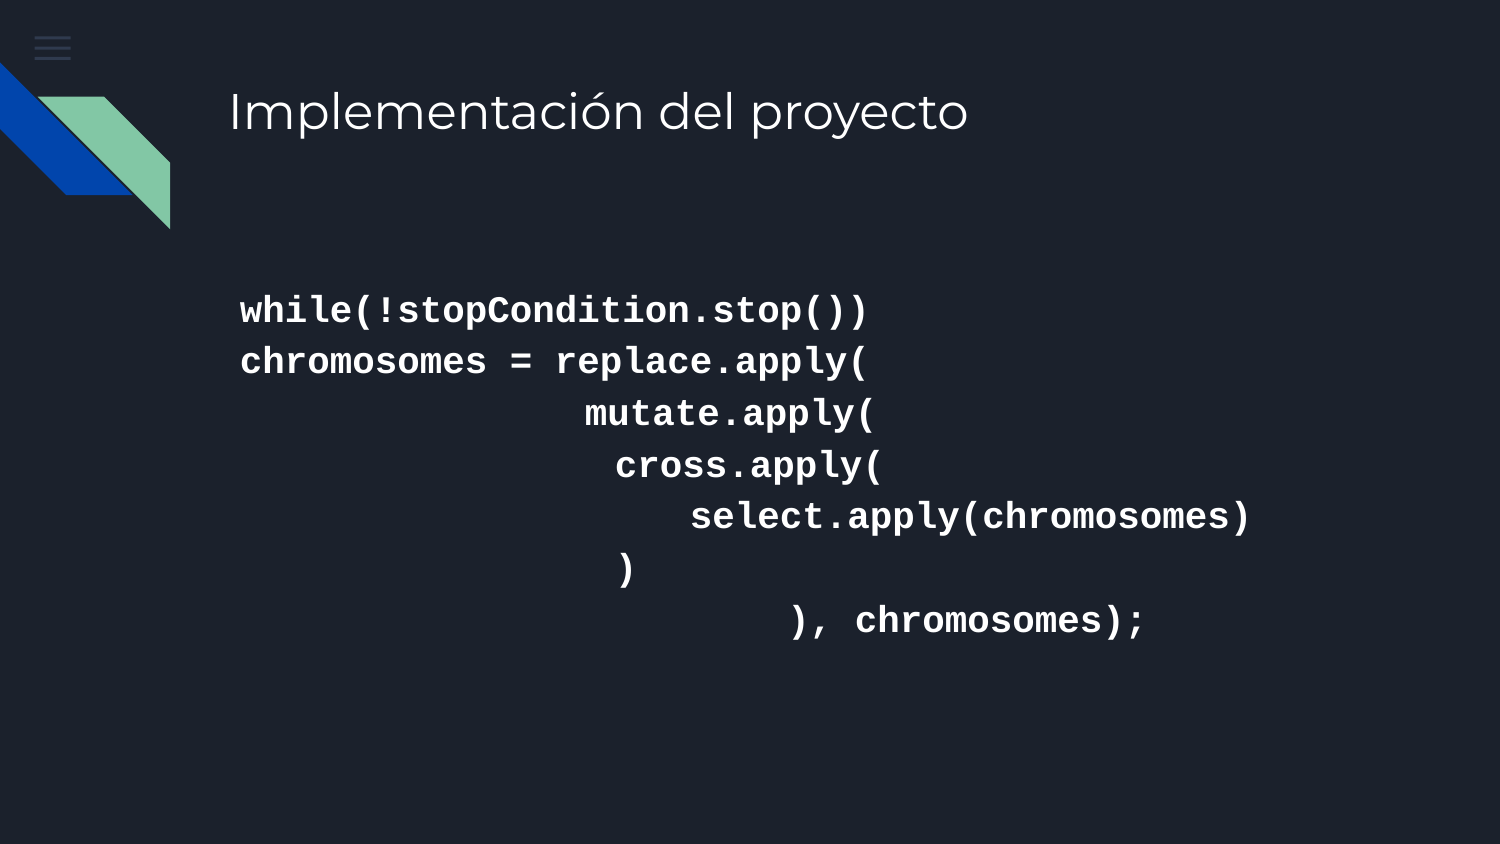

# Implementación del proyecto
while(!stopCondition.stop())
chromosomes = replace.apply(
  mutate.apply(
cross.apply(
select.apply(chromosomes)
)
		   	 ), chromosomes);